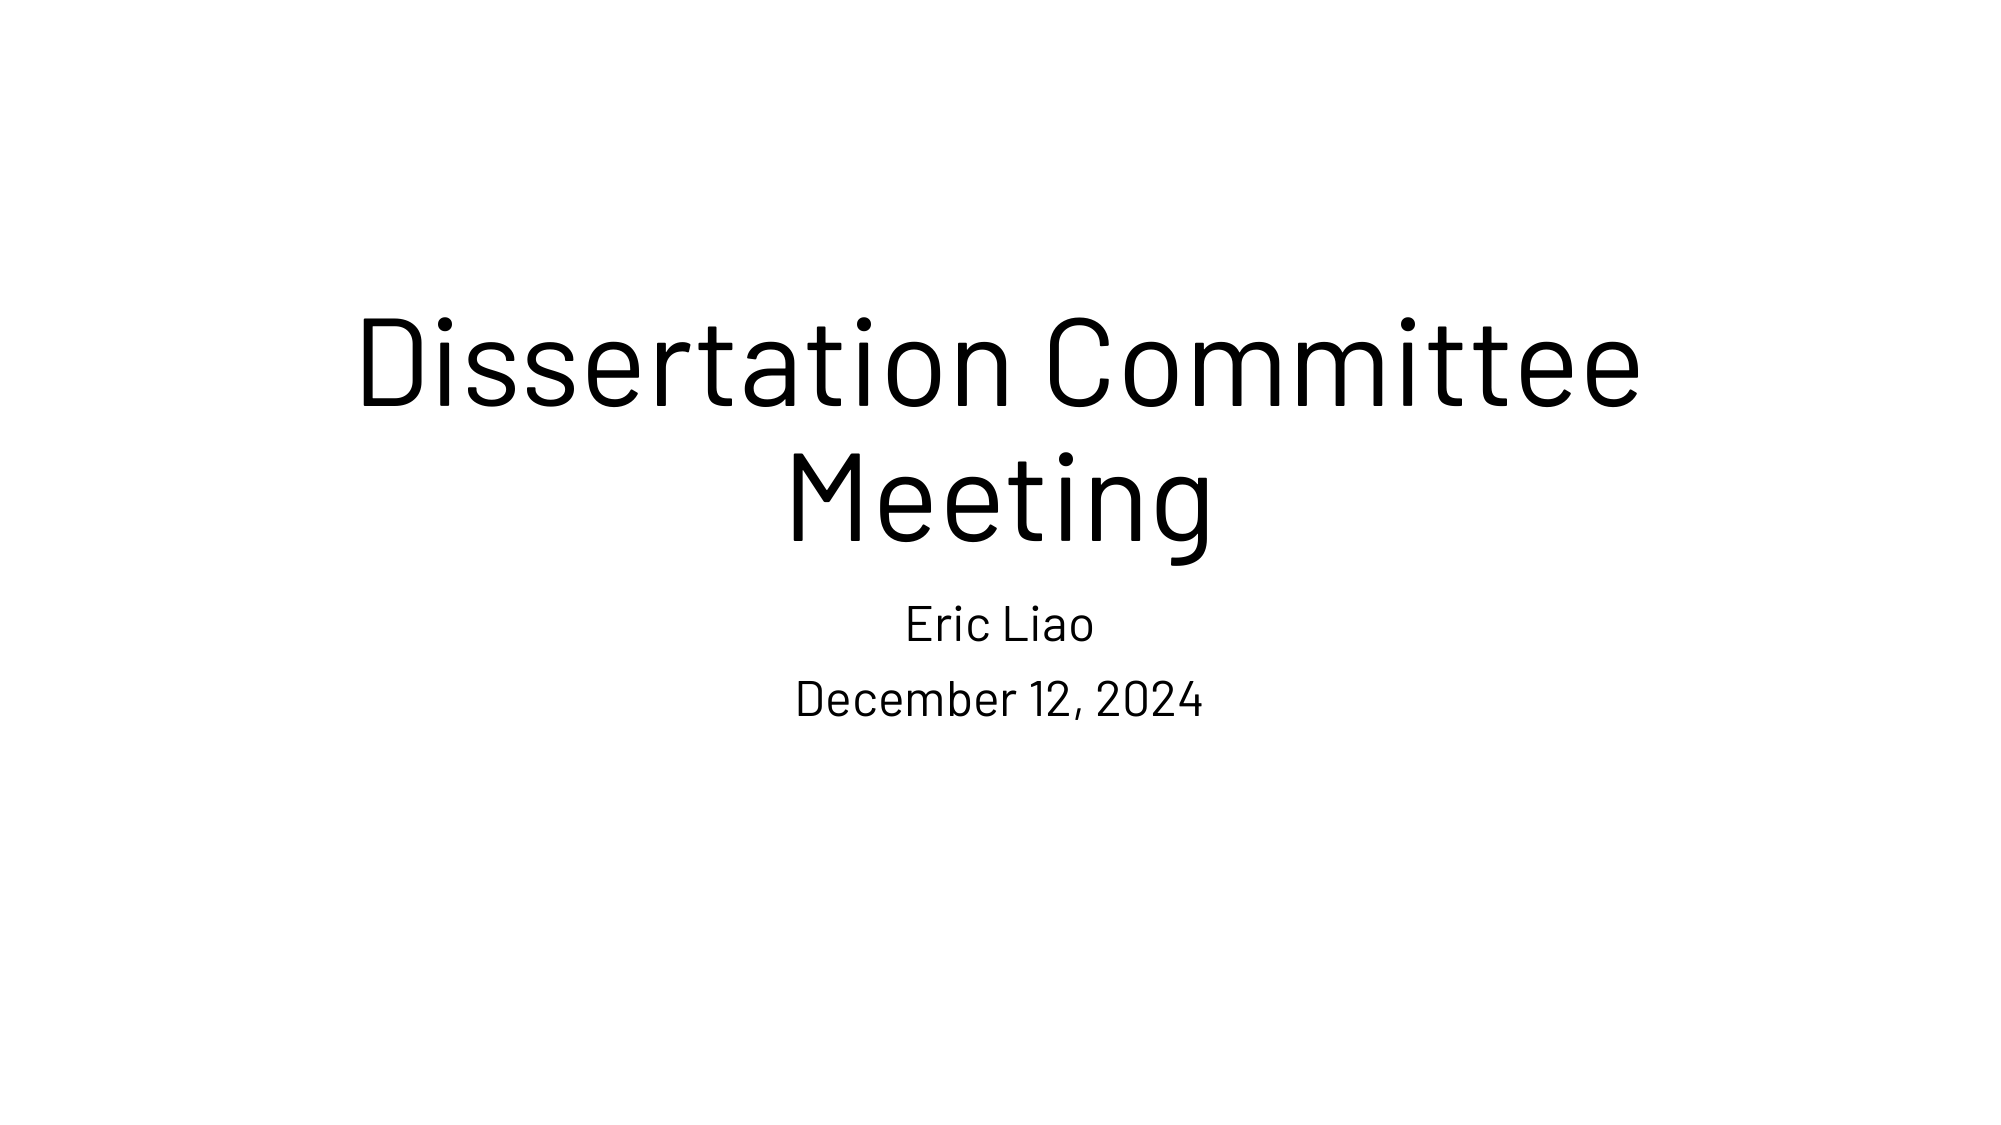

# Dissertation Committee Meeting
Eric Liao
December 12, 2024